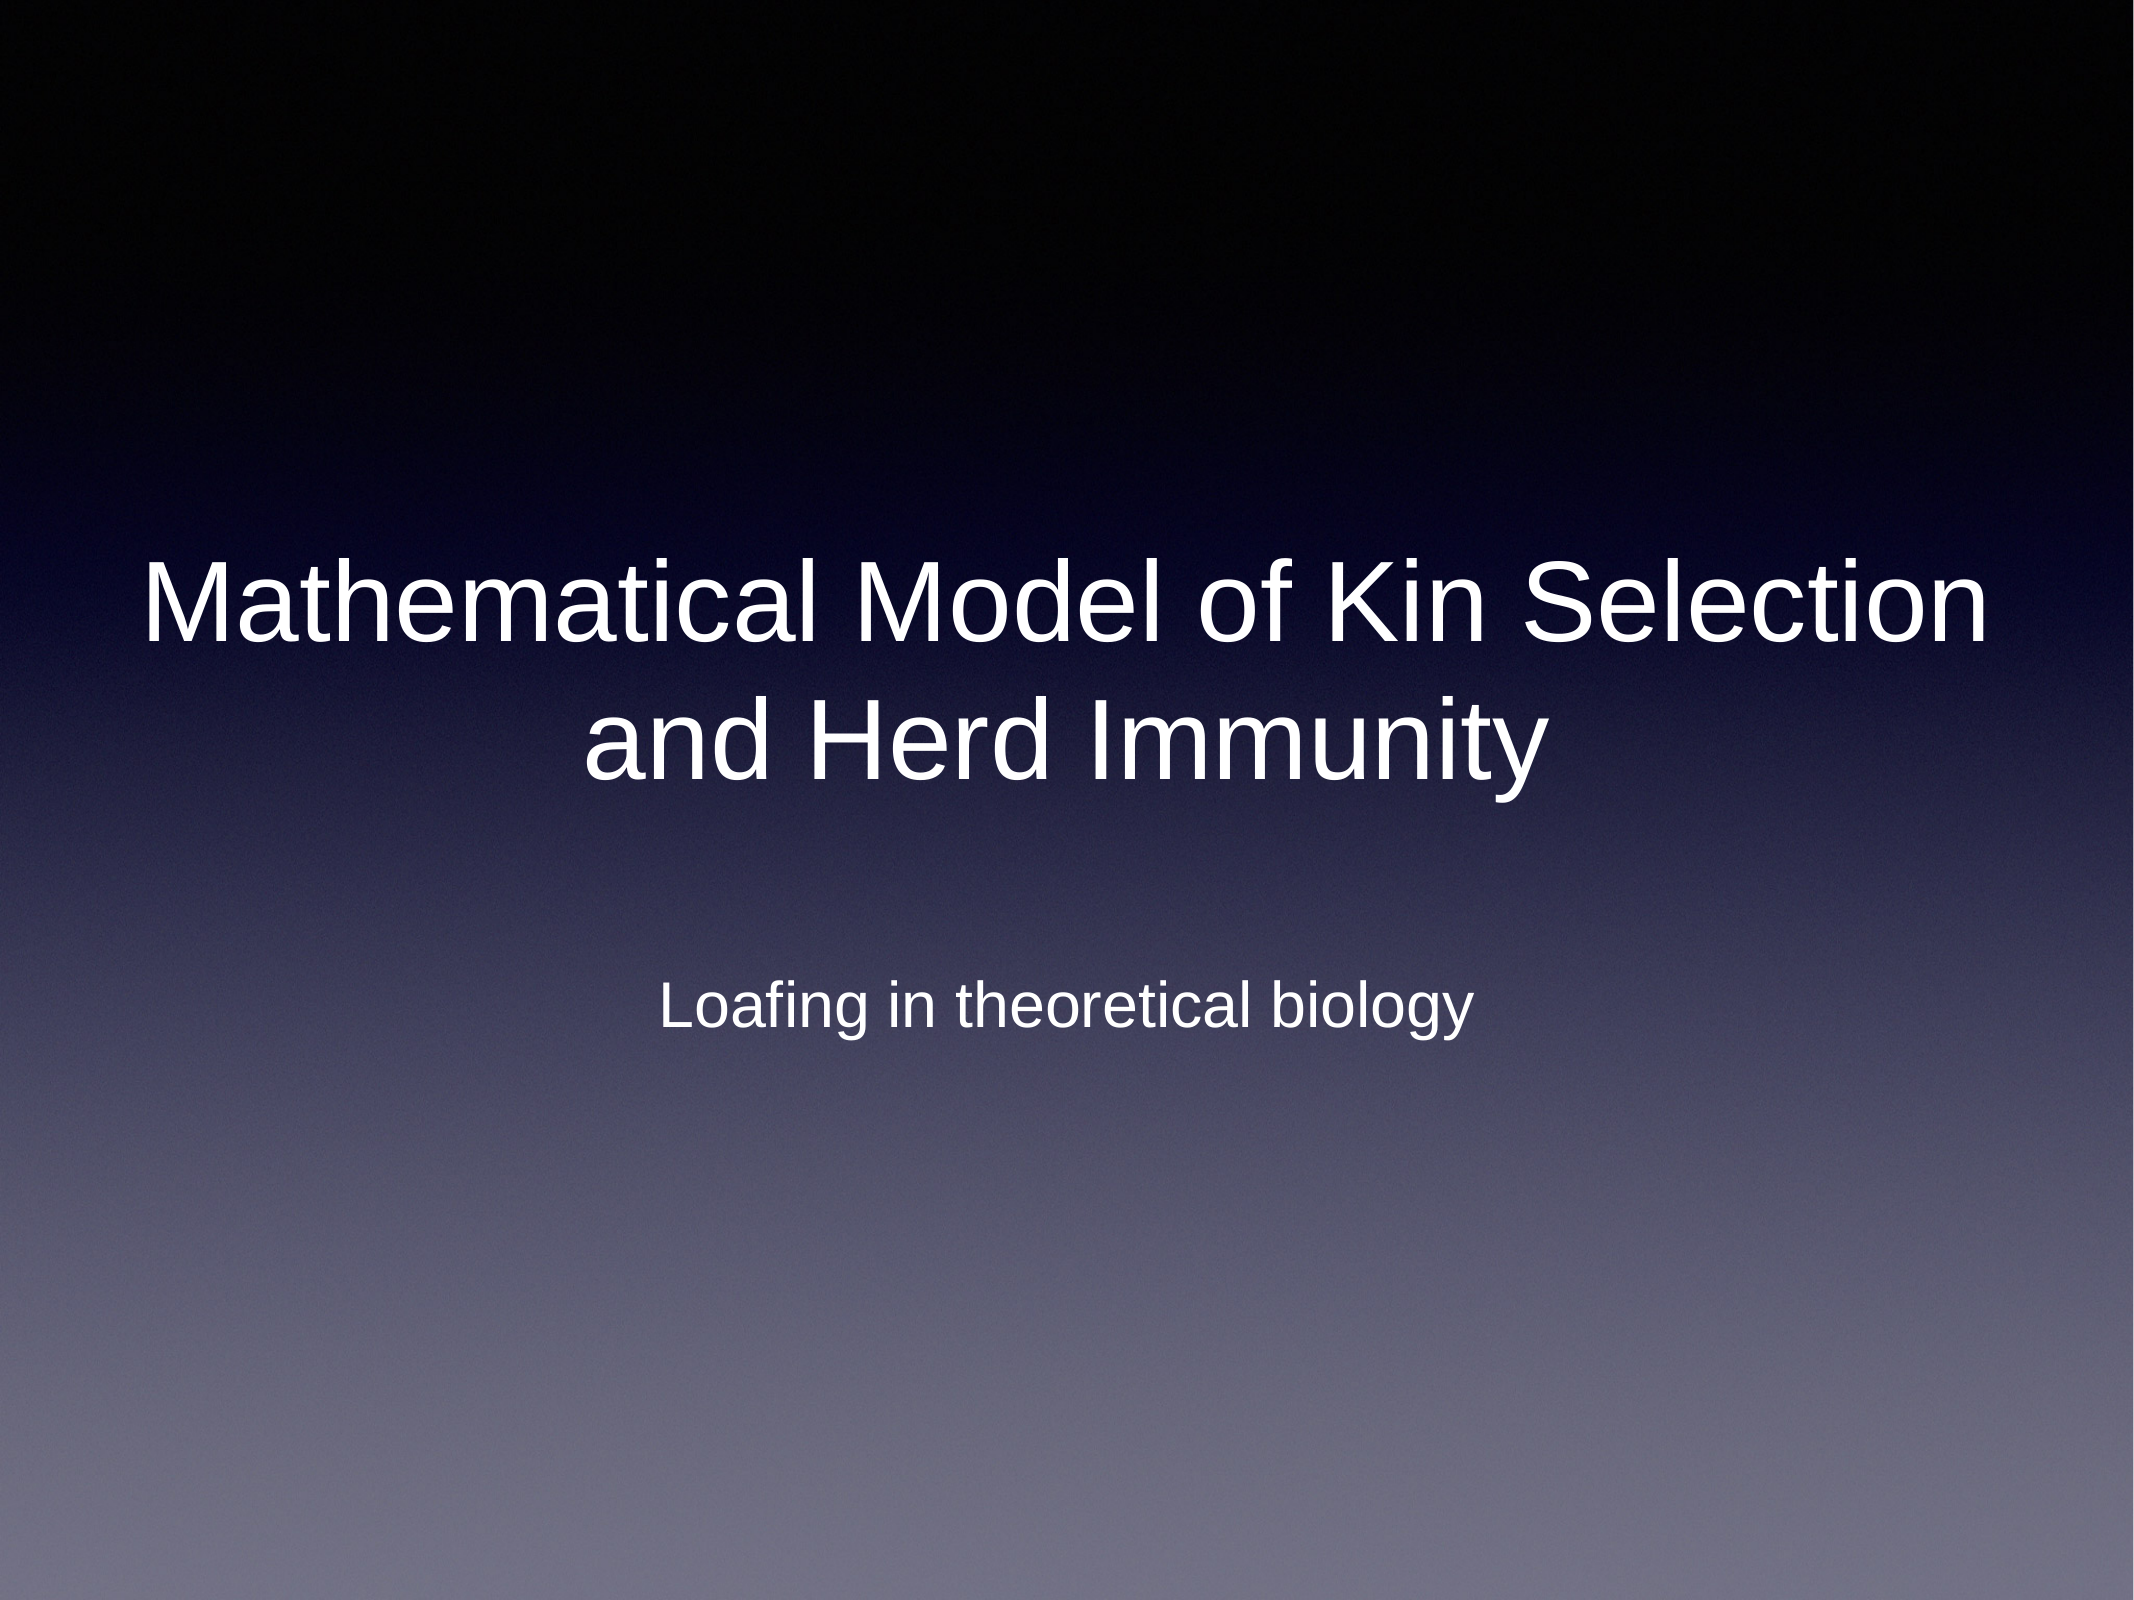

# Mathematical Model of Kin Selection and Herd Immunity
Loafing in theoretical biology